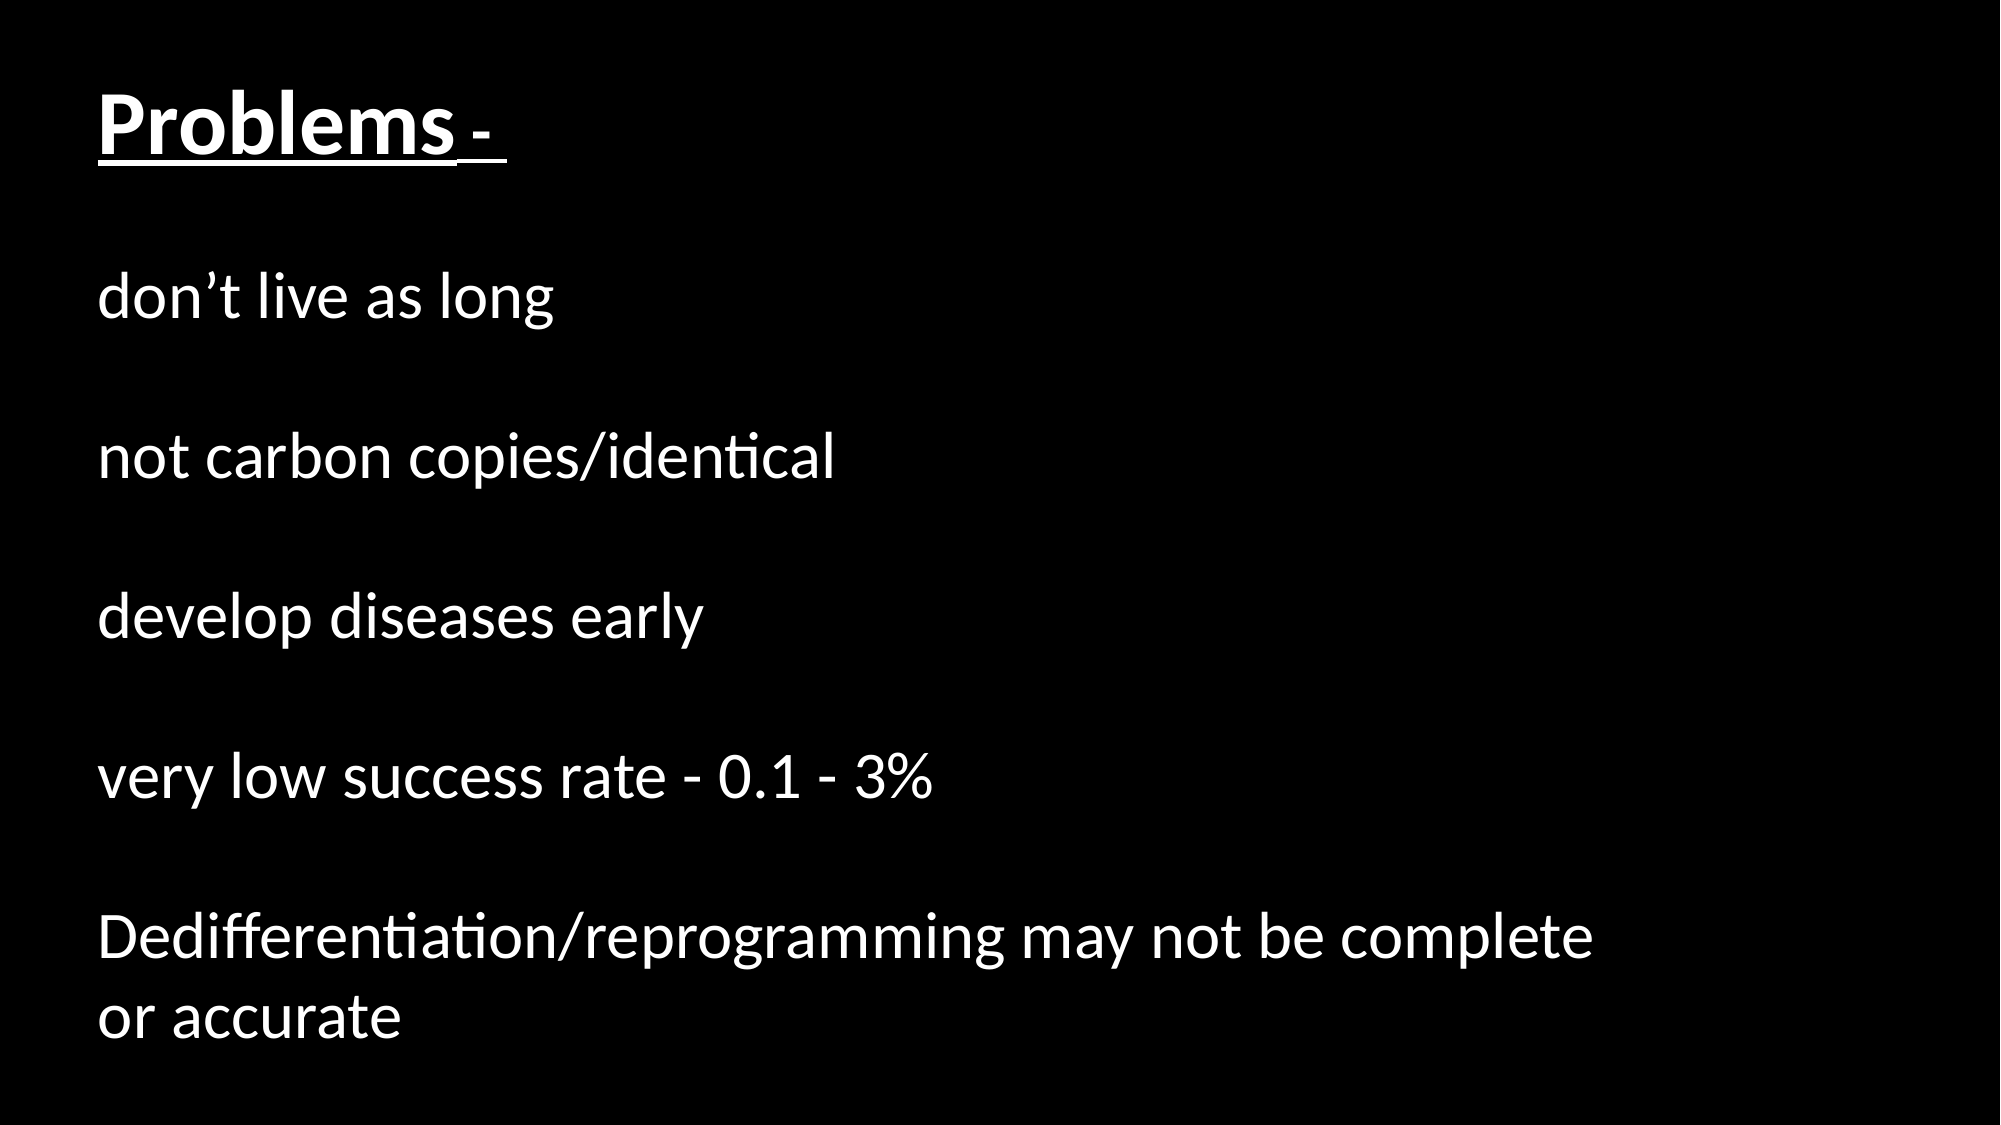

Problems -

don’t live as long

not carbon copies/identical

develop diseases early

very low success rate - 0.1 - 3%

Dedifferentiation/reprogramming may not be complete
or accurate